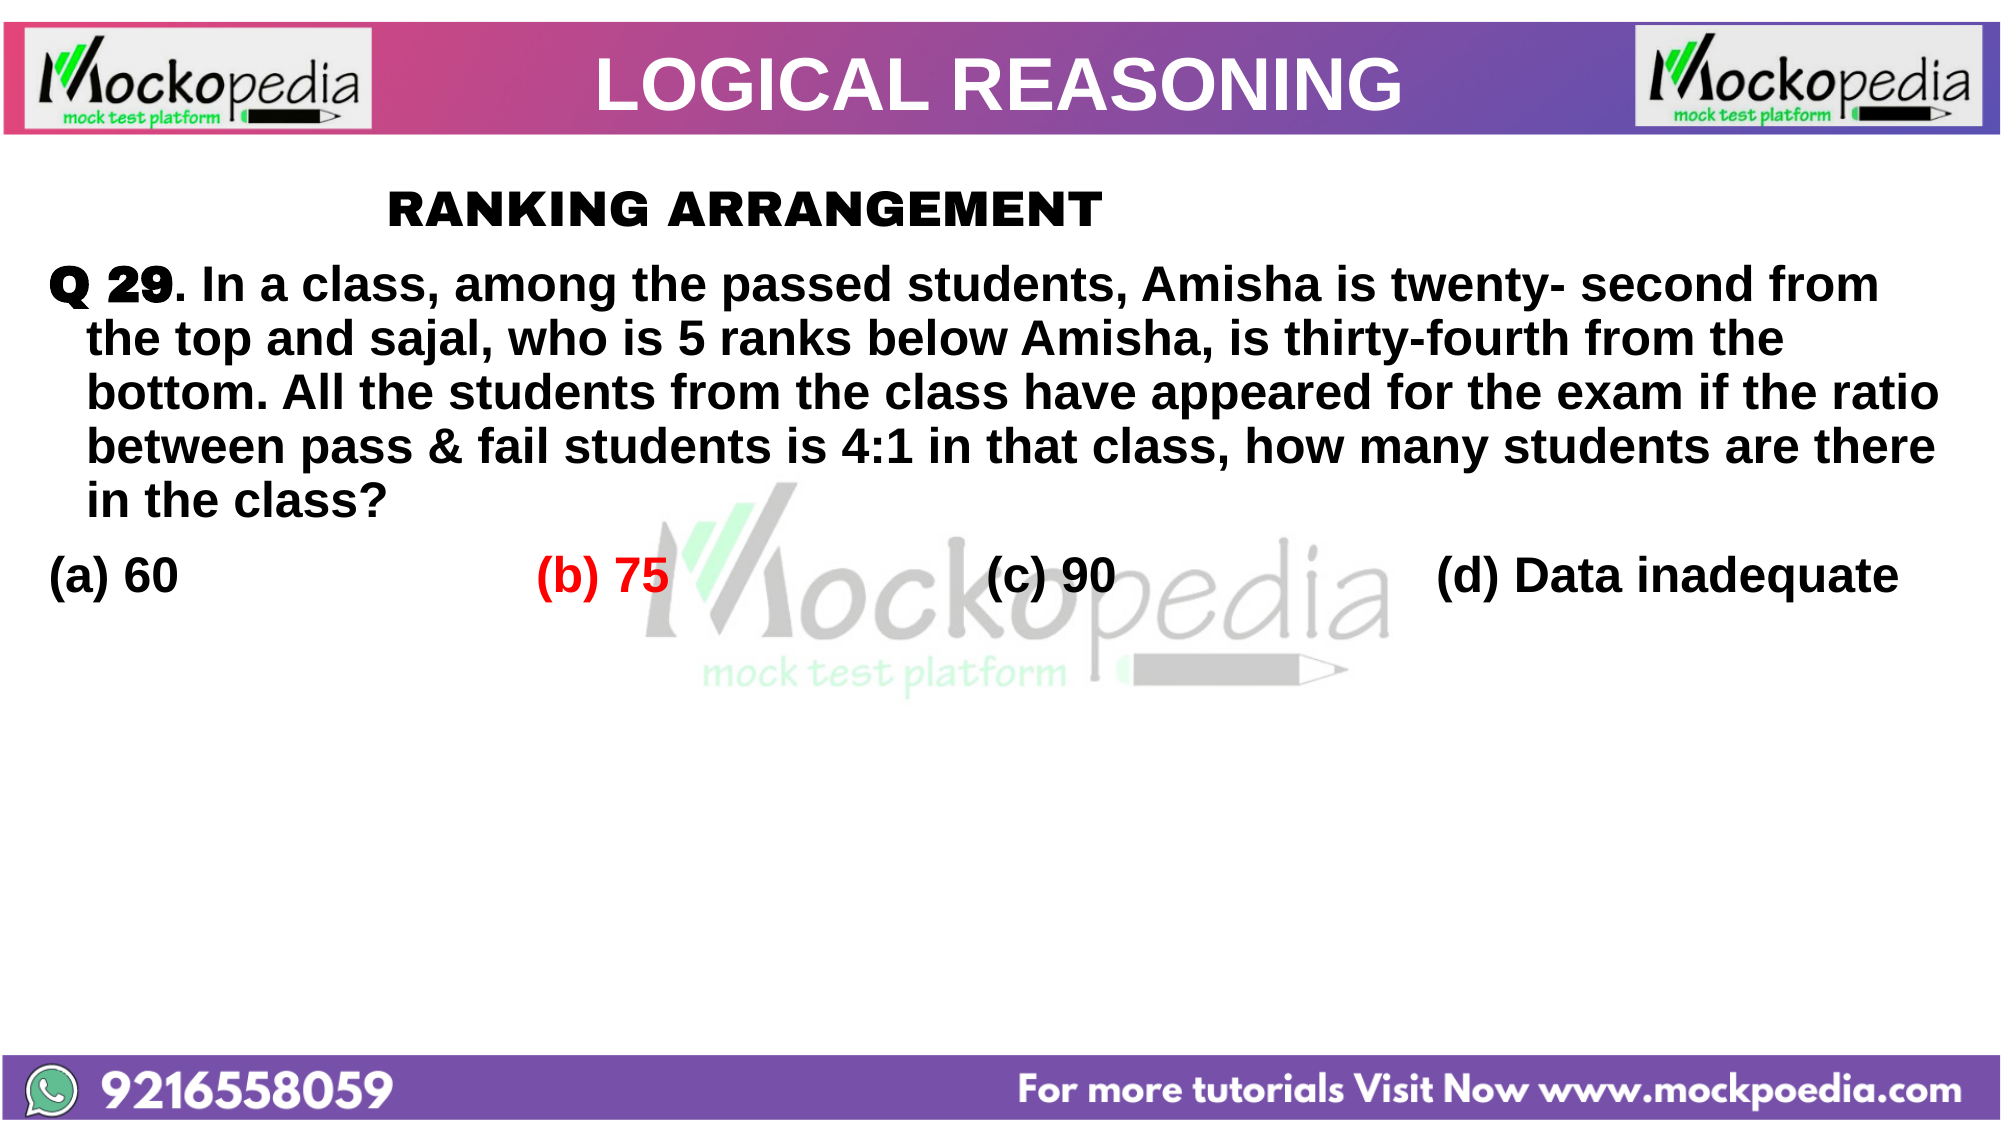

# LOGICAL REASONING
			RANKING ARRANGEMENT
Q 29. In a class, among the passed students, Amisha is twenty- second from the top and sajal, who is 5 ranks below Amisha, is thirty-fourth from the bottom. All the students from the class have appeared for the exam if the ratio between pass & fail students is 4:1 in that class, how many students are there in the class?
(a) 60 			(b) 75 			(c) 90 			(d) Data inadequate